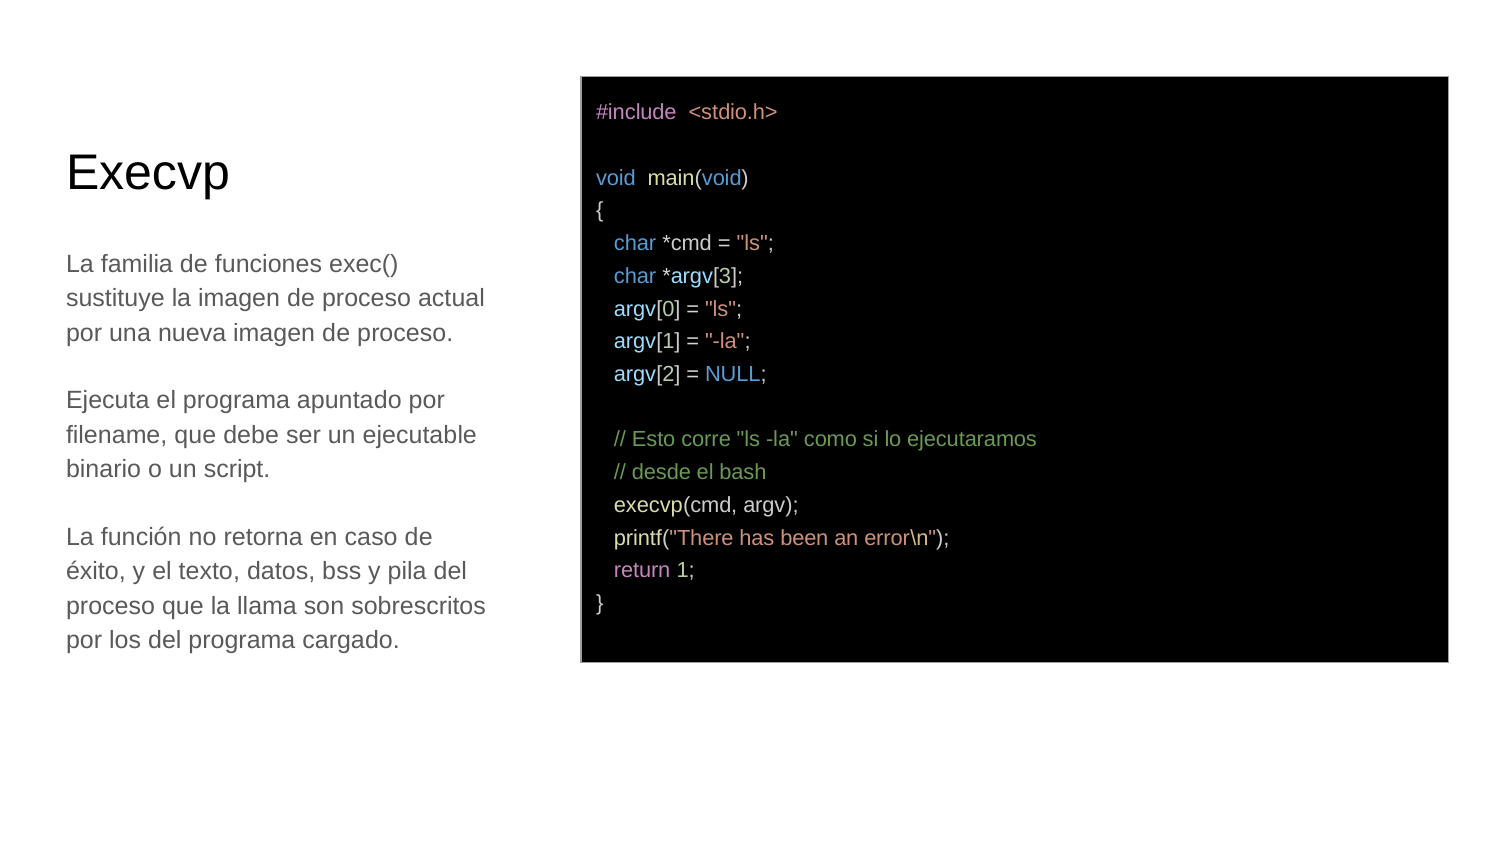

| #include <stdio.h> void main(void) { char \*cmd = "ls"; char \*argv[3]; argv[0] = "ls"; argv[1] = "-la"; argv[2] = NULL; // Esto corre "ls -la" como si lo ejecutaramos // desde el bash execvp(cmd, argv); printf("There has been an error\n"); return 1; } |
| --- |
# Execvp
La familia de funciones exec() sustituye la imagen de proceso actual por una nueva imagen de proceso.
Ejecuta el programa apuntado por filename, que debe ser un ejecutable binario o un script.
La función no retorna en caso de éxito, y el texto, datos, bss y pila del proceso que la llama son sobrescritos por los del programa cargado.